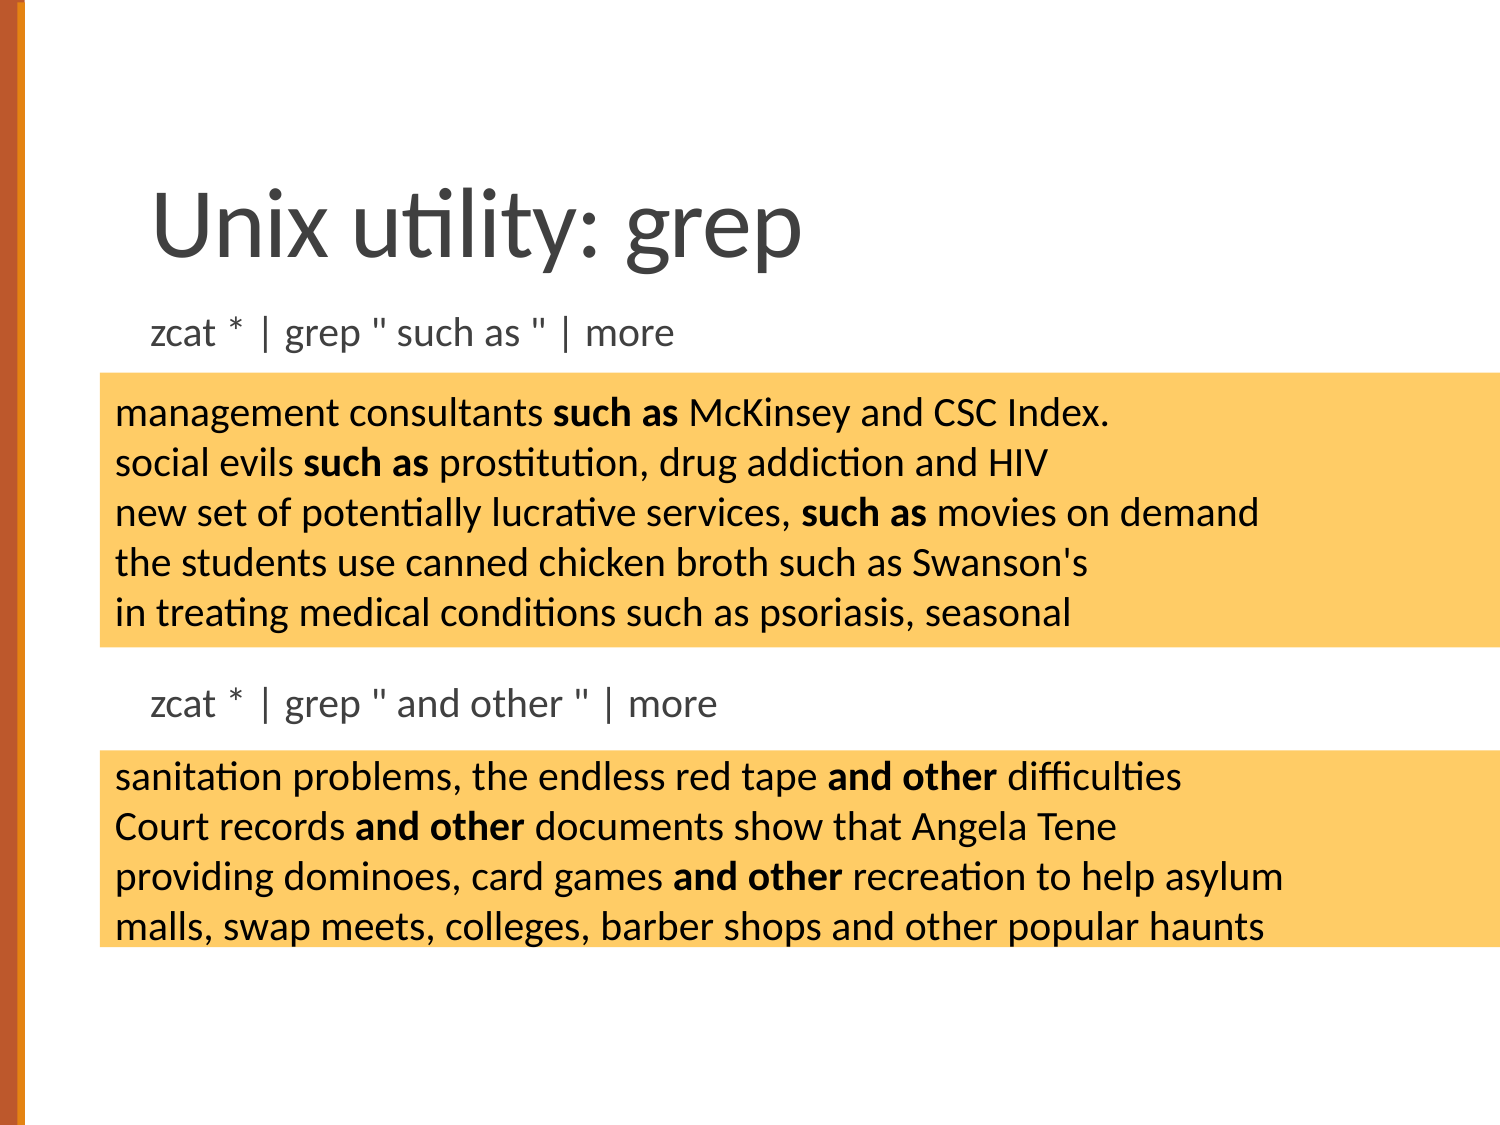

# Unix utility: grep
zcat * | grep " such as " | more

zcat * | grep " and other " | more

management consultants such as McKinsey and CSC Index.
social evils such as prostitution, drug addiction and HIV
new set of potentially lucrative services, such as movies on demand
the students use canned chicken broth such as Swanson's
in treating medical conditions such as psoriasis, seasonal
sanitation problems, the endless red tape and other difficulties
Court records and other documents show that Angela Tene
providing dominoes, card games and other recreation to help asylum
malls, swap meets, colleges, barber shops and other popular haunts
26